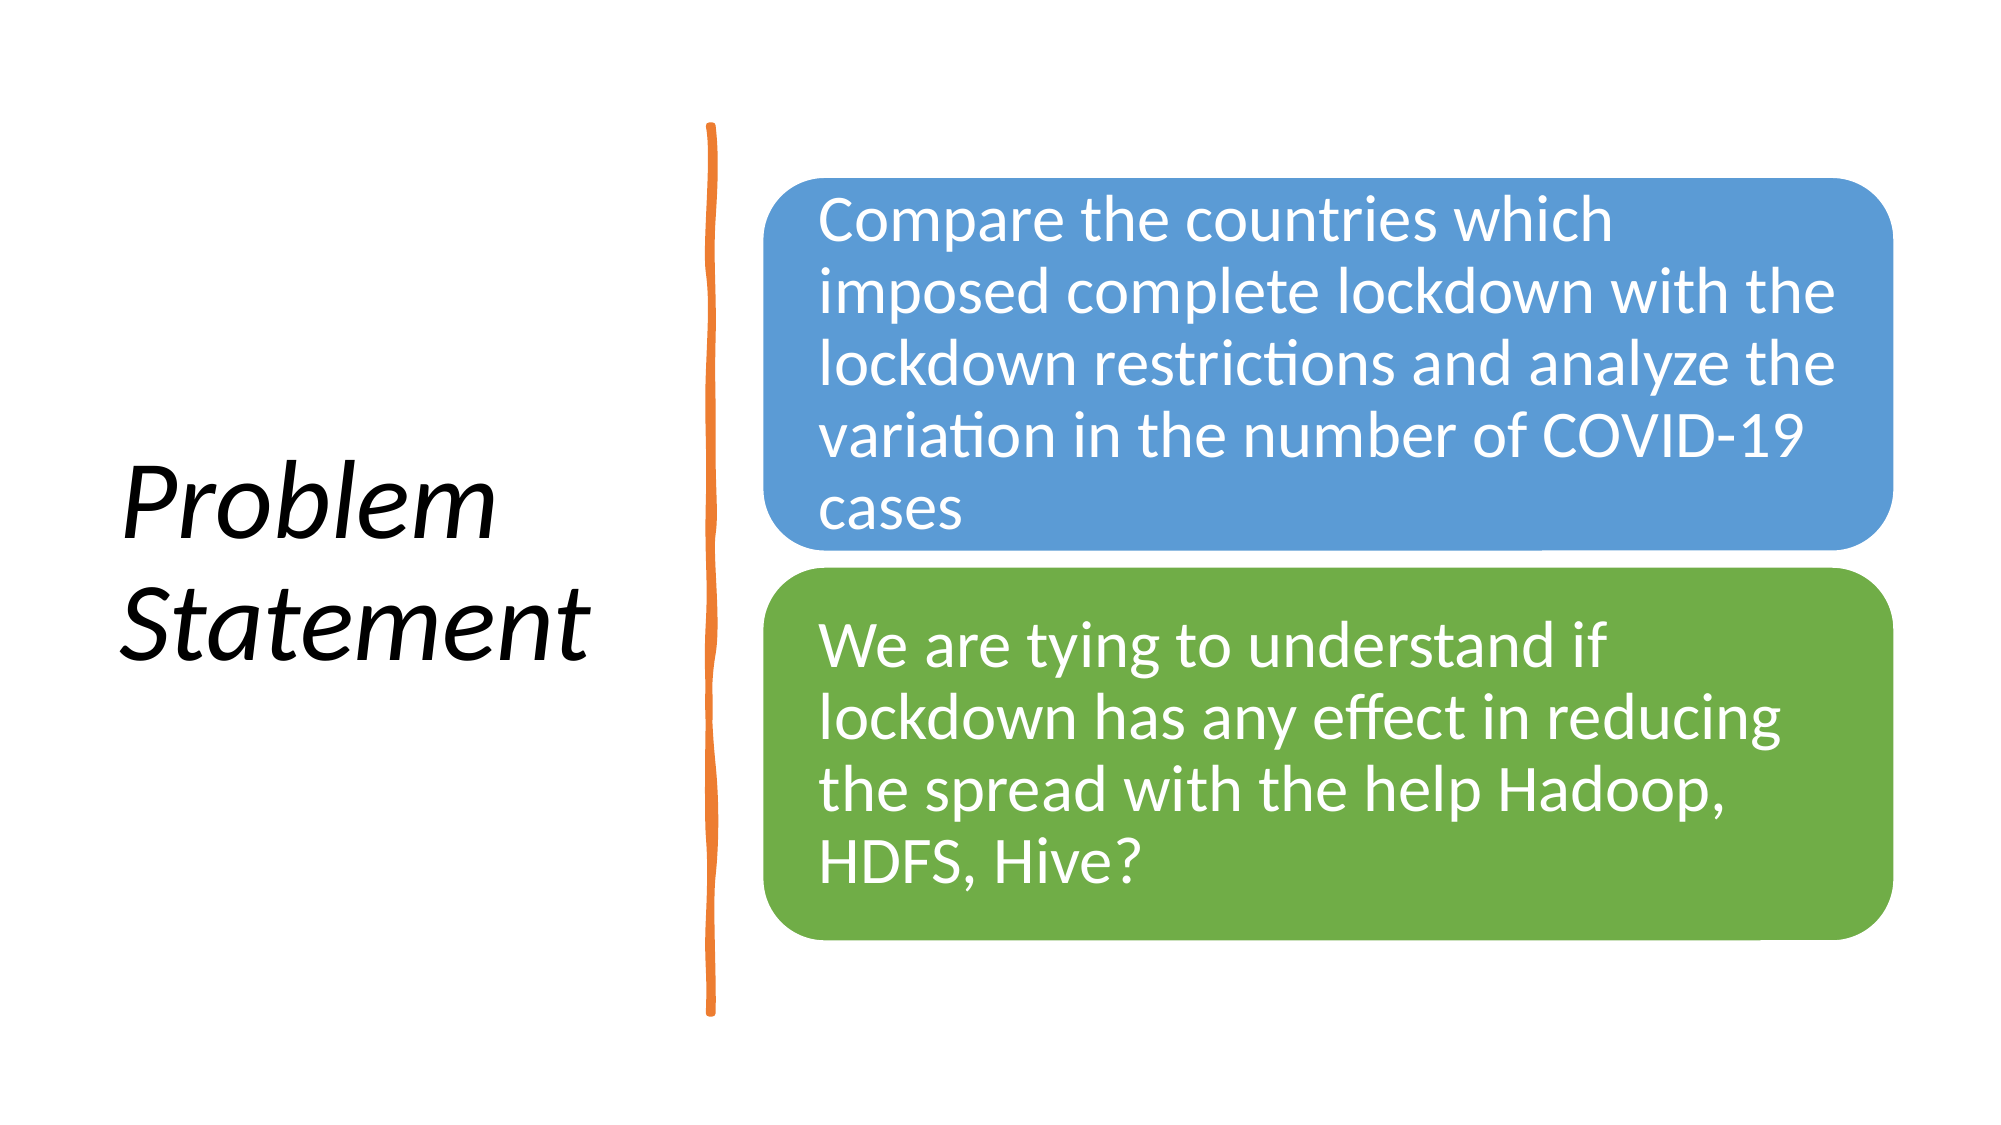

Compare the countries which imposed complete lockdown with the lockdown restrictions and analyze the variation in the number of COVID-19 cases
We are tying to understand if lockdown has any effect in reducing the spread with the help Hadoop, HDFS, Hive?
# Problem Statement